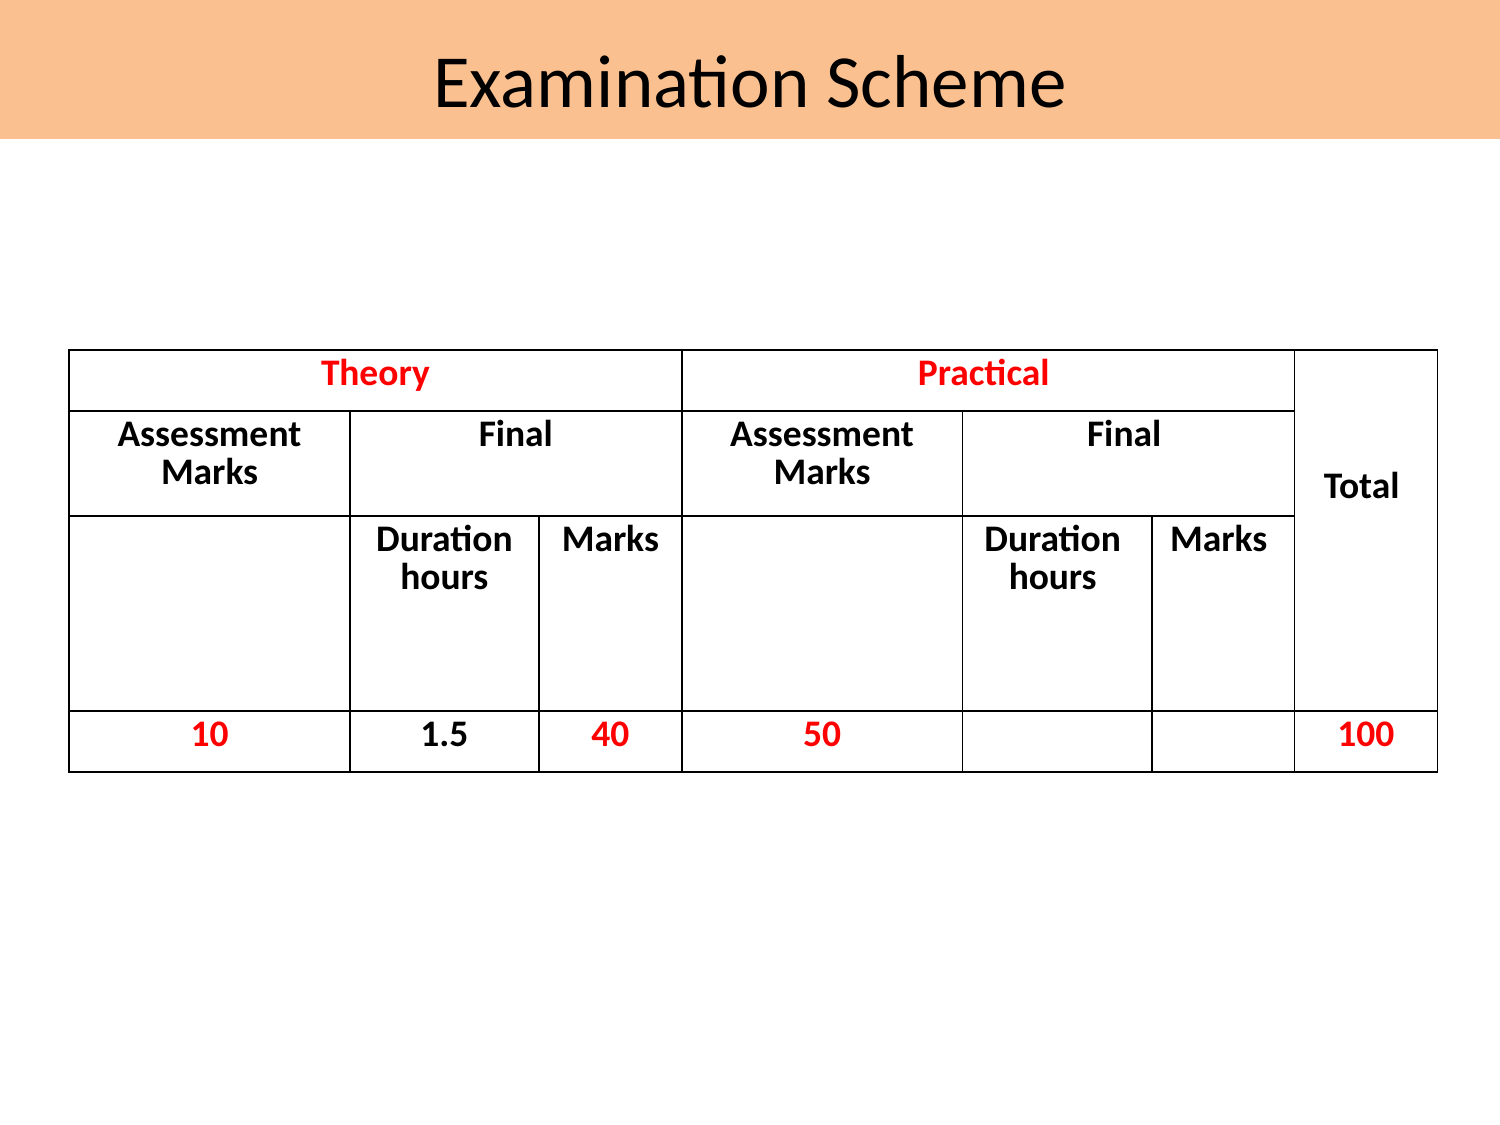

Examination Scheme
| Theory |  |  | Practical |  |  | Total |
| --- | --- | --- | --- | --- | --- | --- |
| Assessment Marks | Final |  | Assessment Marks | Final |  |  |
|  | Duration hours | Marks |  | Duration hours | Marks |  |
| 10 | 1.5 | 40 | 50 |  |  | 100 |